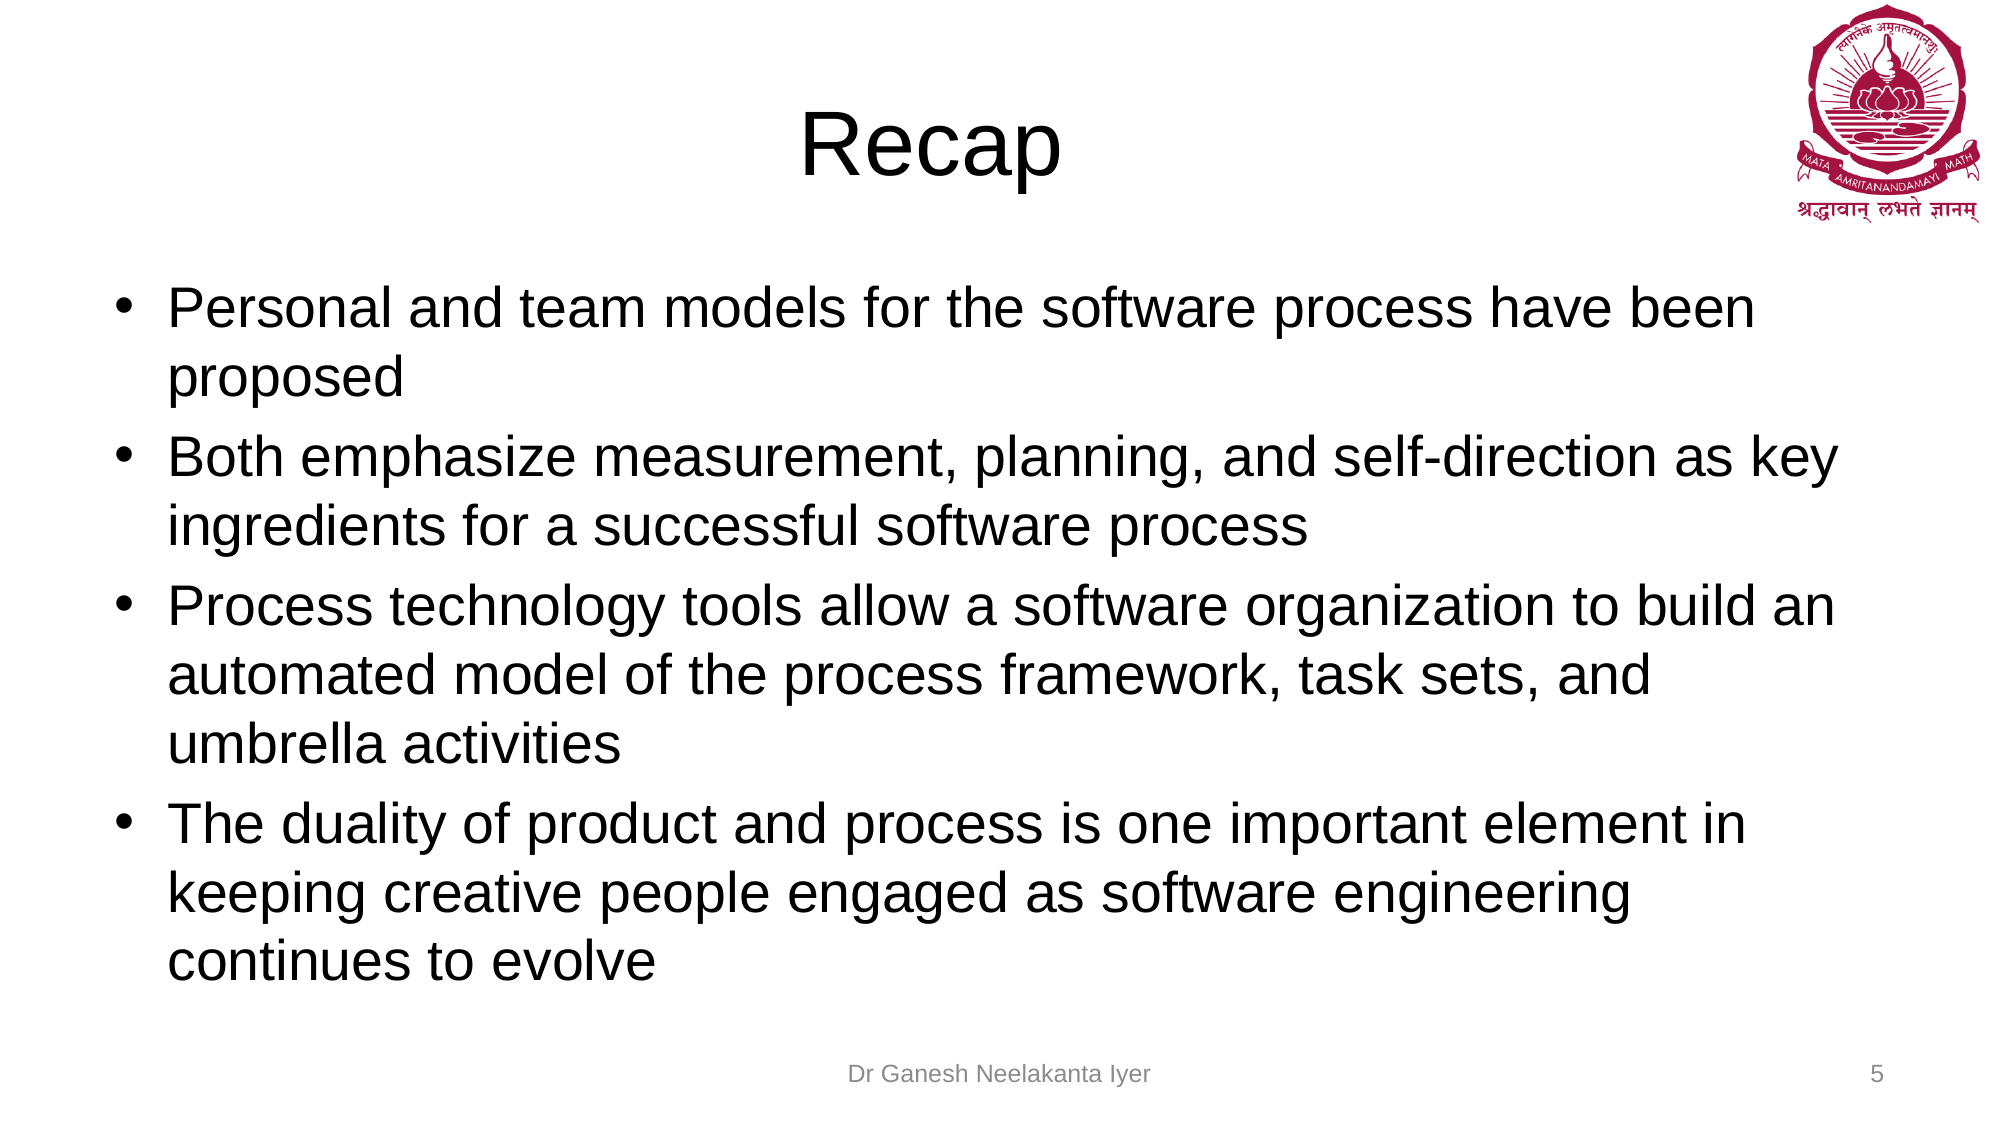

# Recap
Personal and team models for the software process have been proposed
Both emphasize measurement, planning, and self-direction as key ingredients for a successful software process
Process technology tools allow a software organization to build an automated model of the process framework, task sets, and umbrella activities
The duality of product and process is one important element in keeping creative people engaged as software engineering continues to evolve

Dr Ganesh Neelakanta Iyer
5